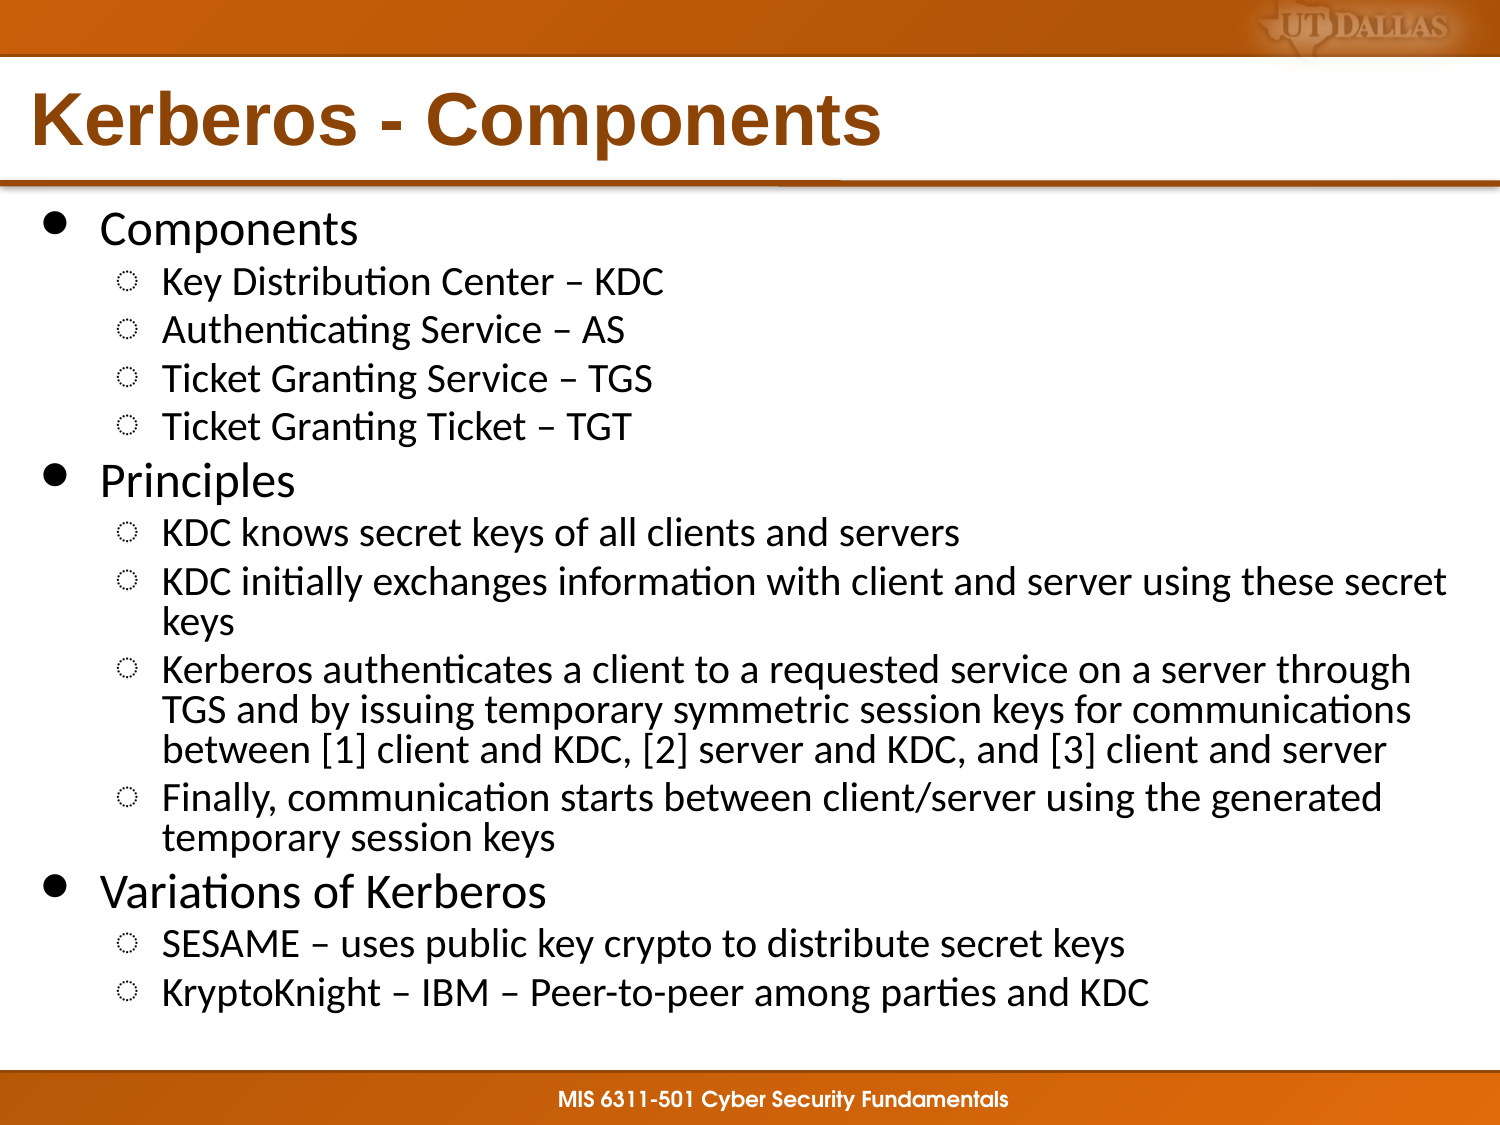

# Kerberos - Components
Components
Key Distribution Center – KDC
Authenticating Service – AS
Ticket Granting Service – TGS
Ticket Granting Ticket – TGT
Principles
KDC knows secret keys of all clients and servers
KDC initially exchanges information with client and server using these secret keys
Kerberos authenticates a client to a requested service on a server through TGS and by issuing temporary symmetric session keys for communications between [1] client and KDC, [2] server and KDC, and [3] client and server
Finally, communication starts between client/server using the generated temporary session keys
Variations of Kerberos
SESAME – uses public key crypto to distribute secret keys
KryptoKnight – IBM – Peer-to-peer among parties and KDC